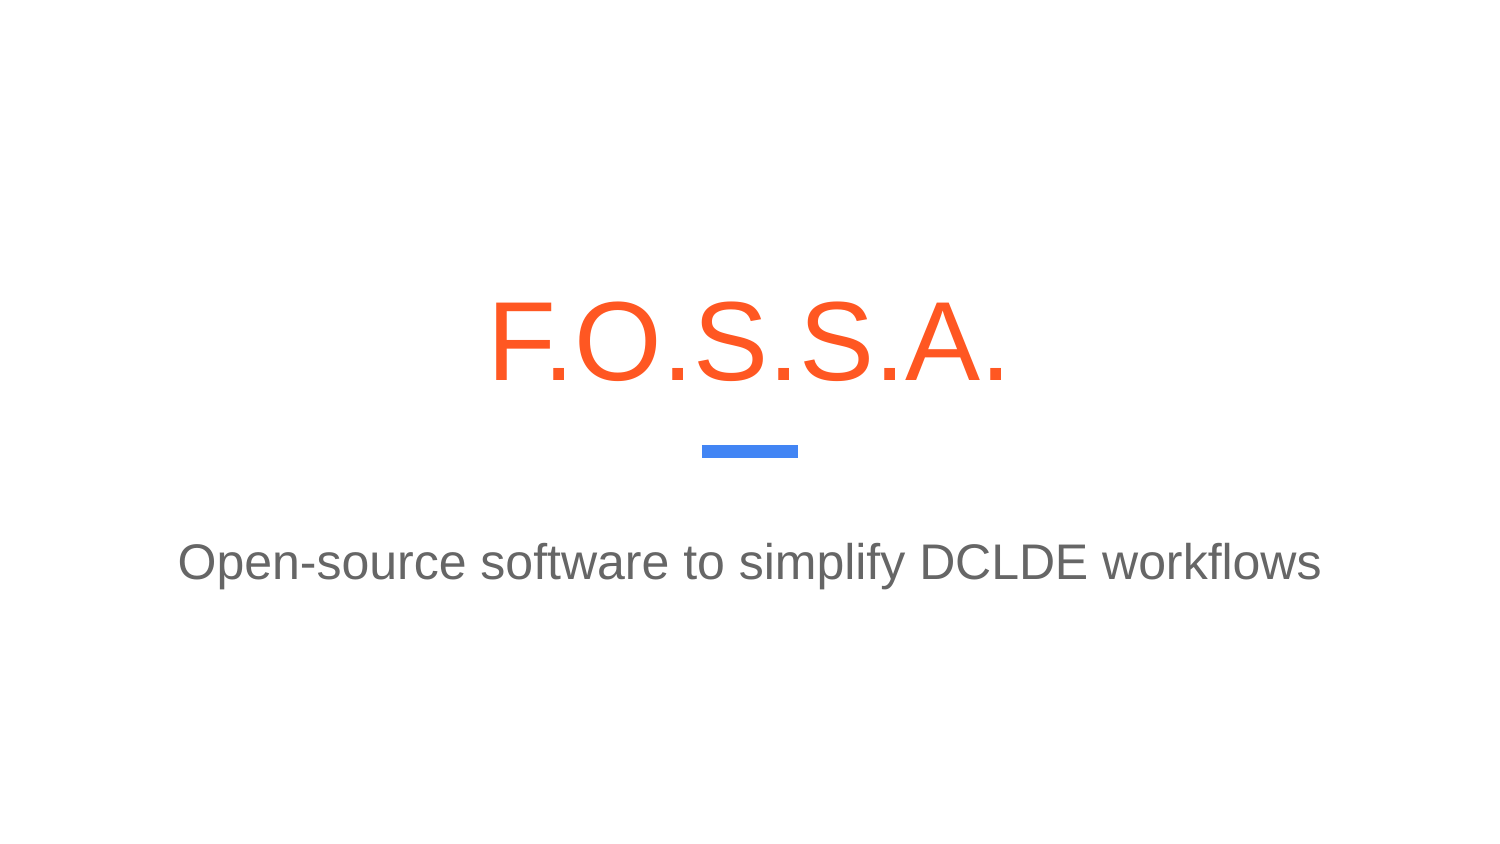

# F.O.S.S.A.
Open-source software to simplify DCLDE workflows